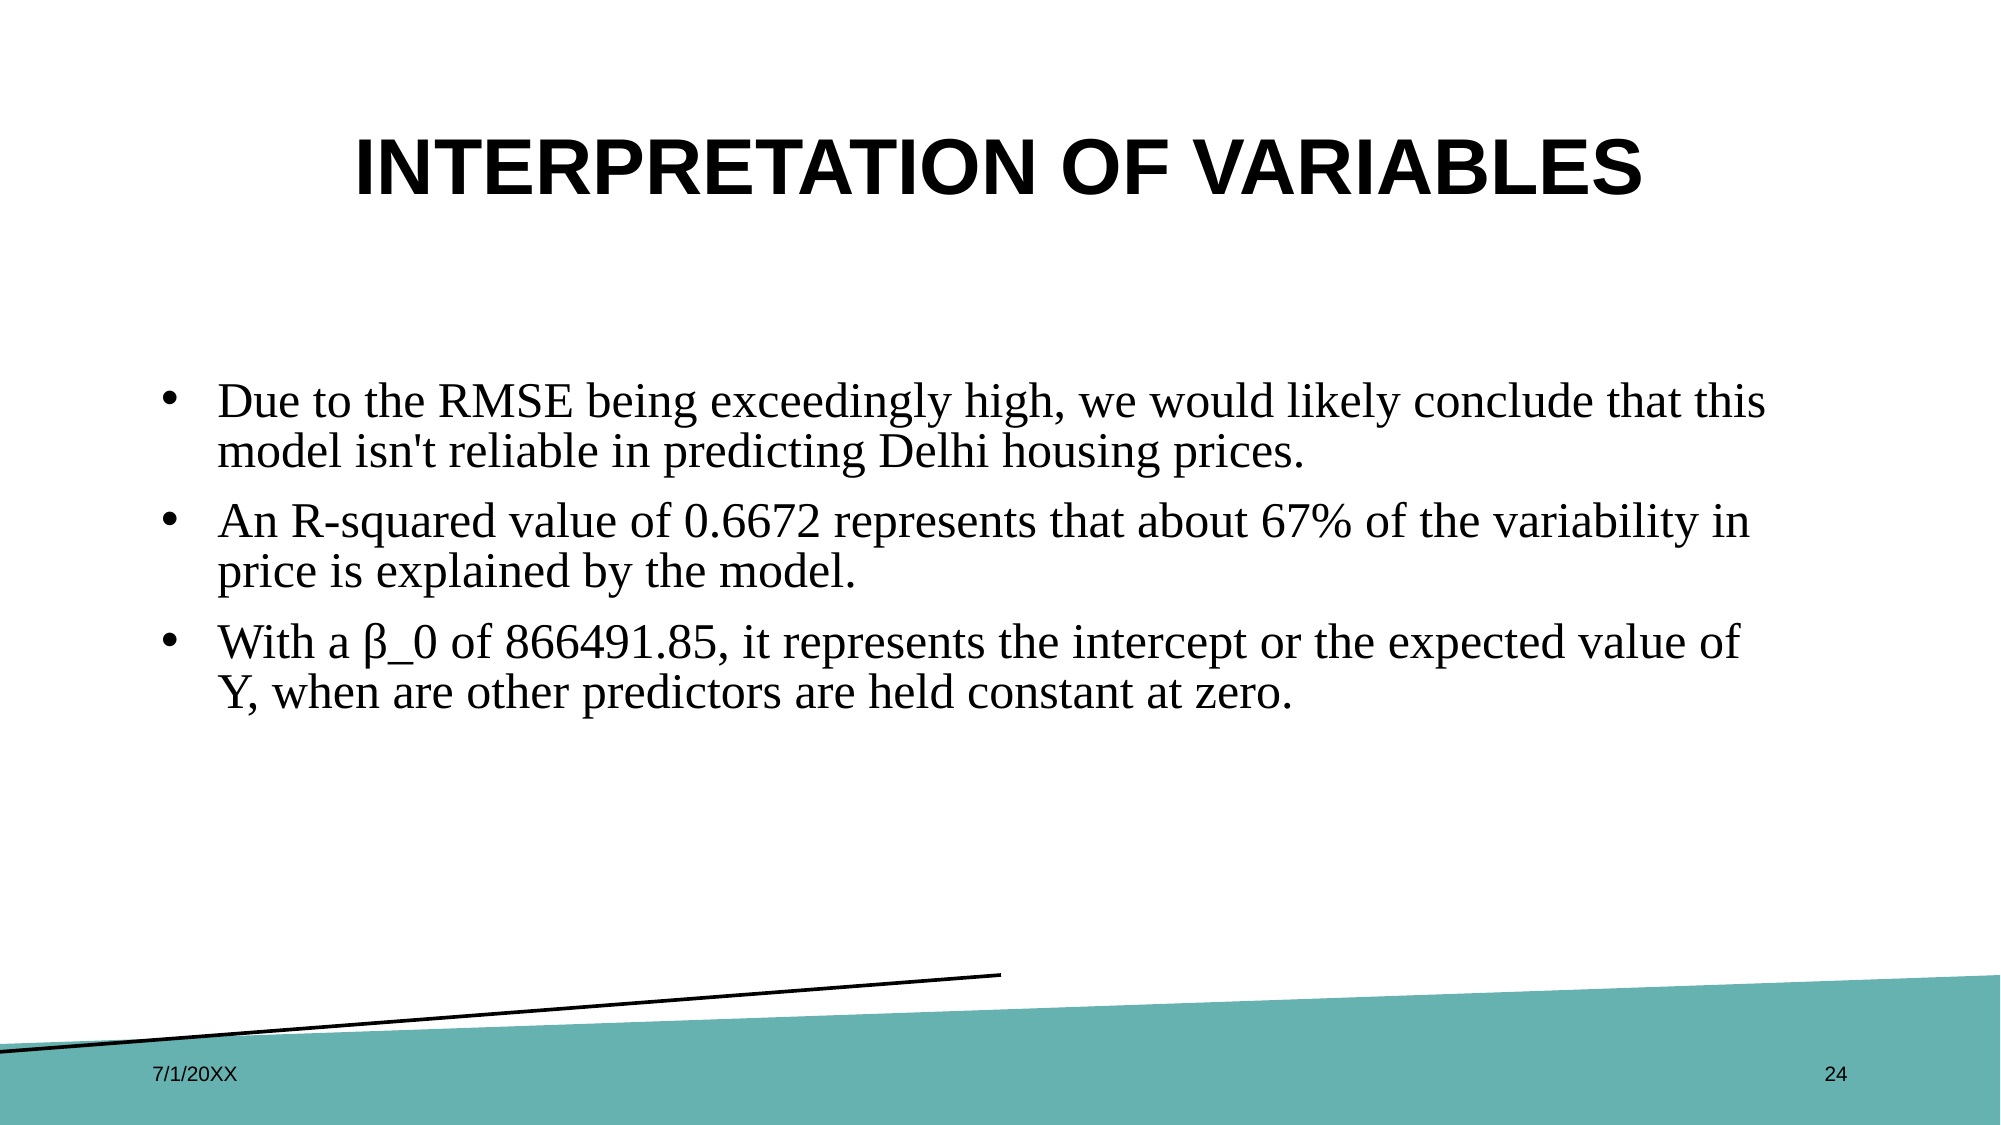

# Interpretation of variables
Due to the RMSE being exceedingly high, we would likely conclude that this model isn't reliable in predicting Delhi housing prices.
An R-squared value of 0.6672 represents that about 67% of the variability in price is explained by the model.
With a β_0 of 866491.85, it represents the intercept or the expected value of Y, when are other predictors are held constant at zero.

7/1/20XX
24